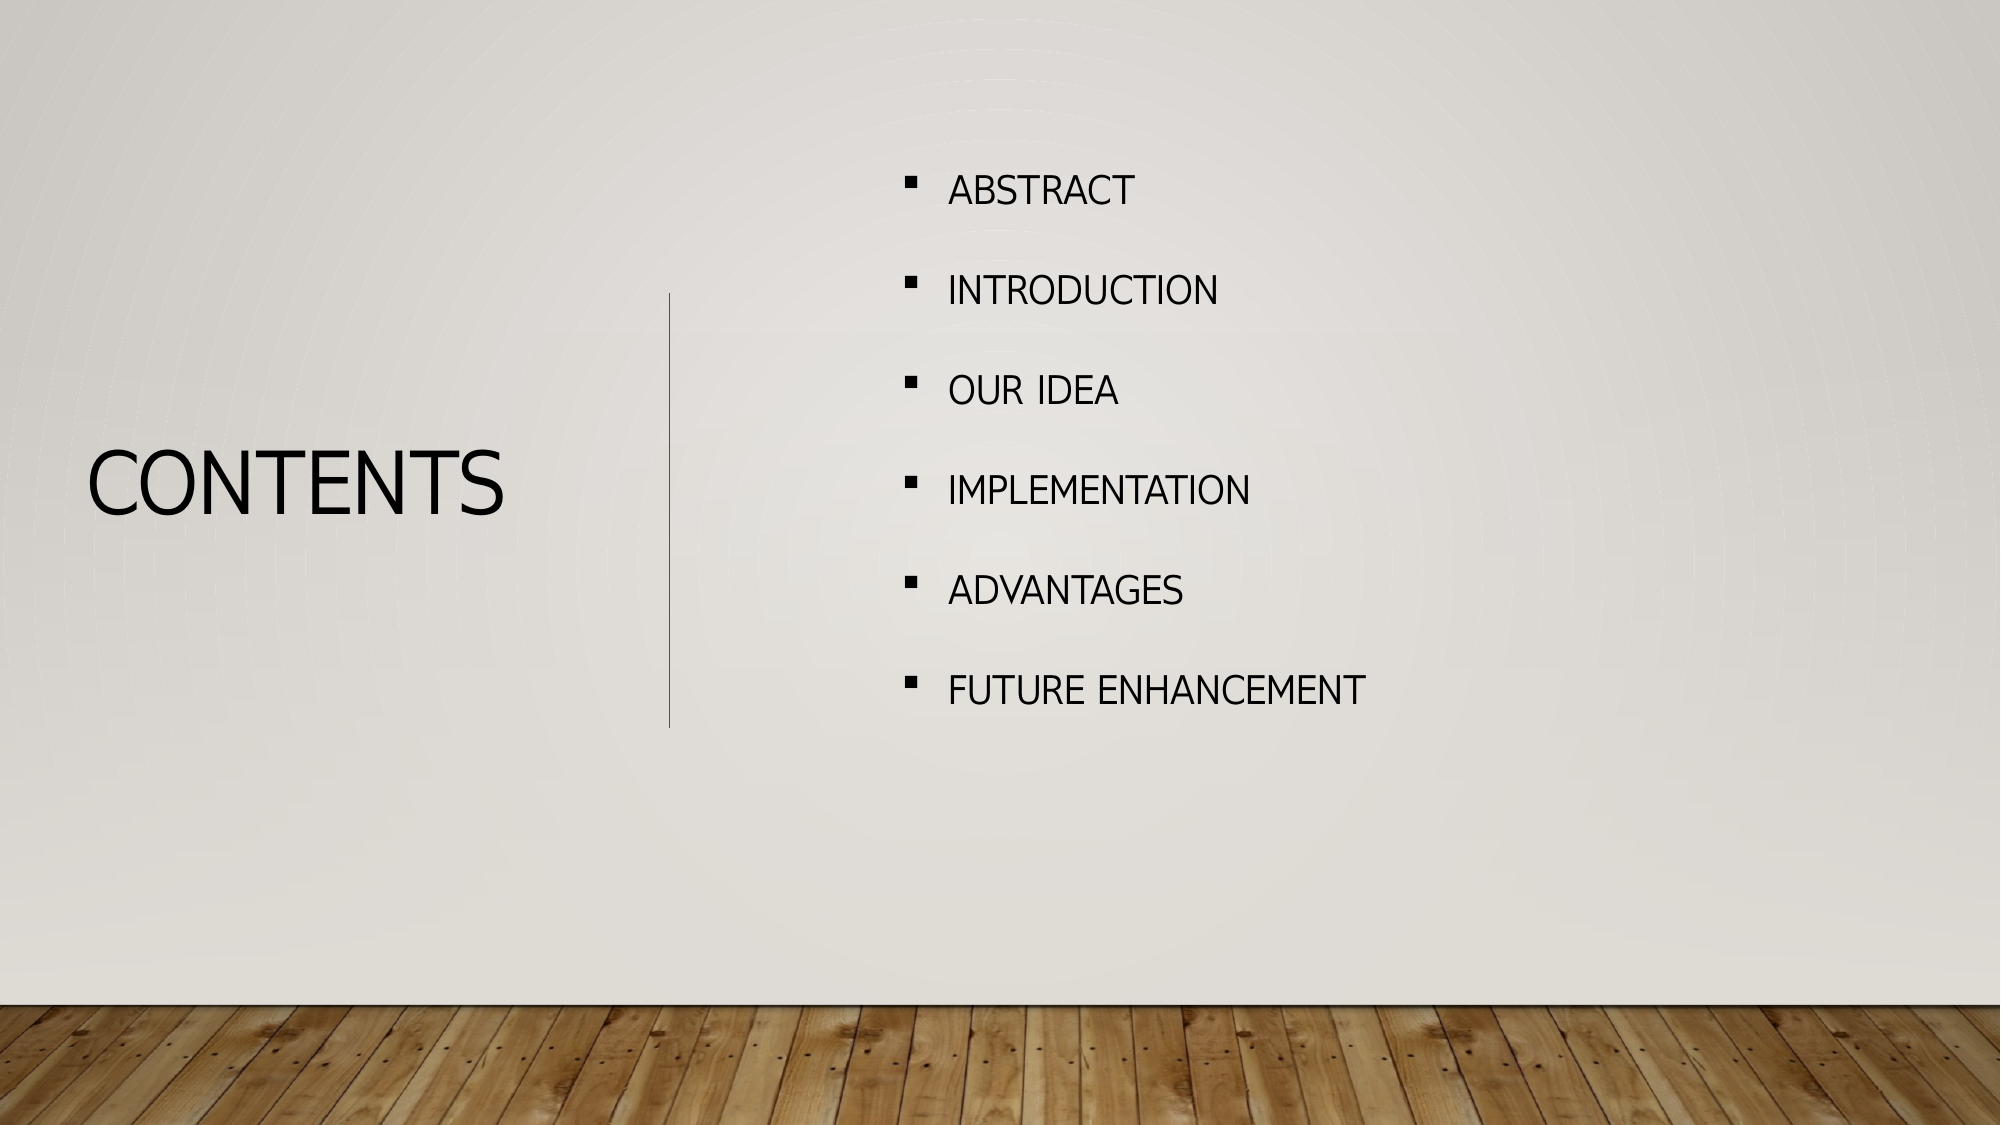

ABSTRACT

INTRODUCTION

OUR IDEA

IMPLEMENTATION

ADVANTAGES

FUTURE ENHANCEMENT

CONTENTS